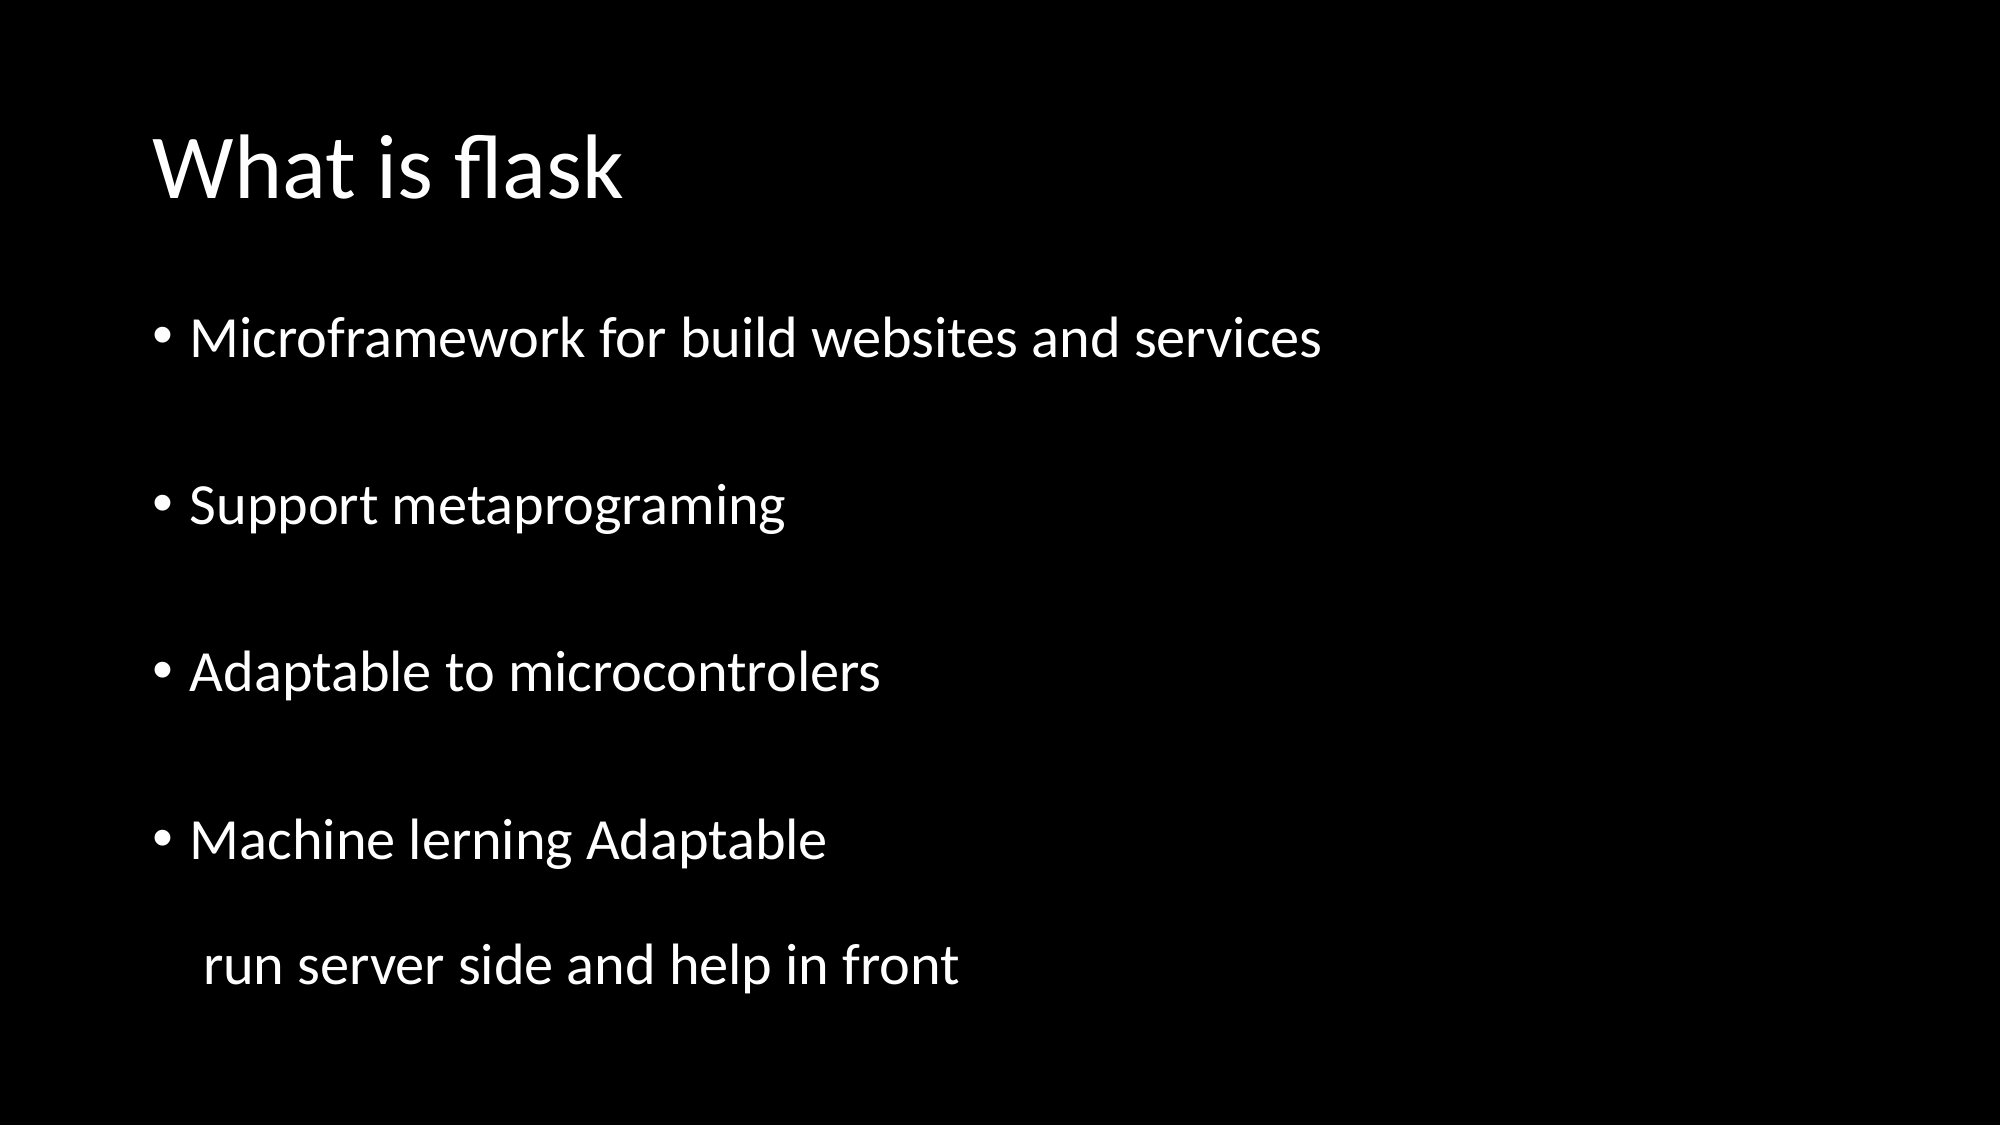

# What is flask
Microframework for build websites and services

Support metaprograming

Adaptable to microcontrolers

Machine lerning Adaptable 
 run server side and help in front